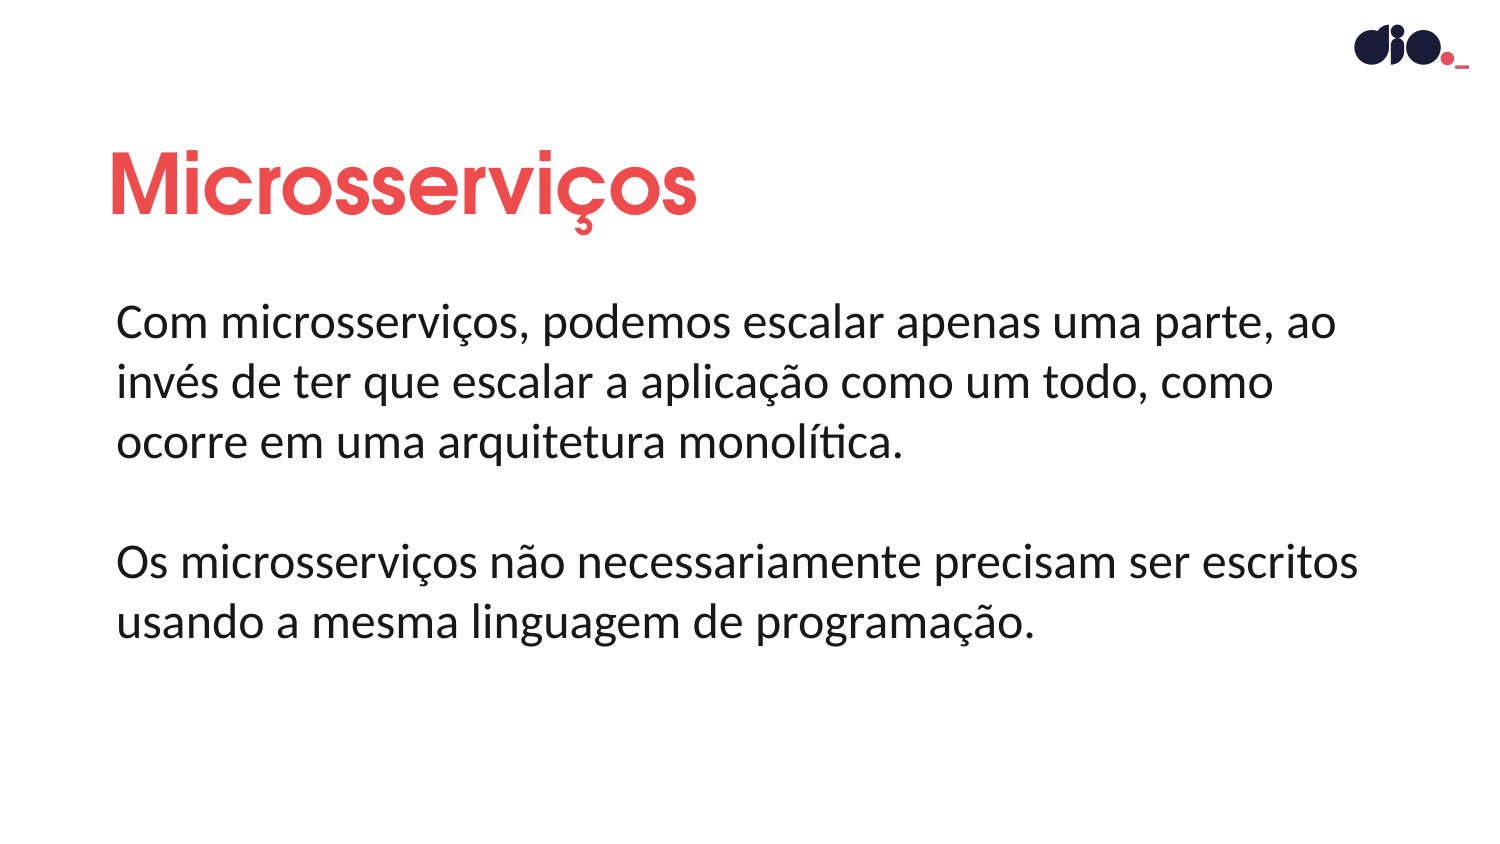

Microsserviços
Com microsserviços, podemos escalar apenas uma parte, ao invés de ter que escalar a aplicação como um todo, como ocorre em uma arquitetura monolítica.

Os microsserviços não necessariamente precisam ser escritos usando a mesma linguagem de programação.